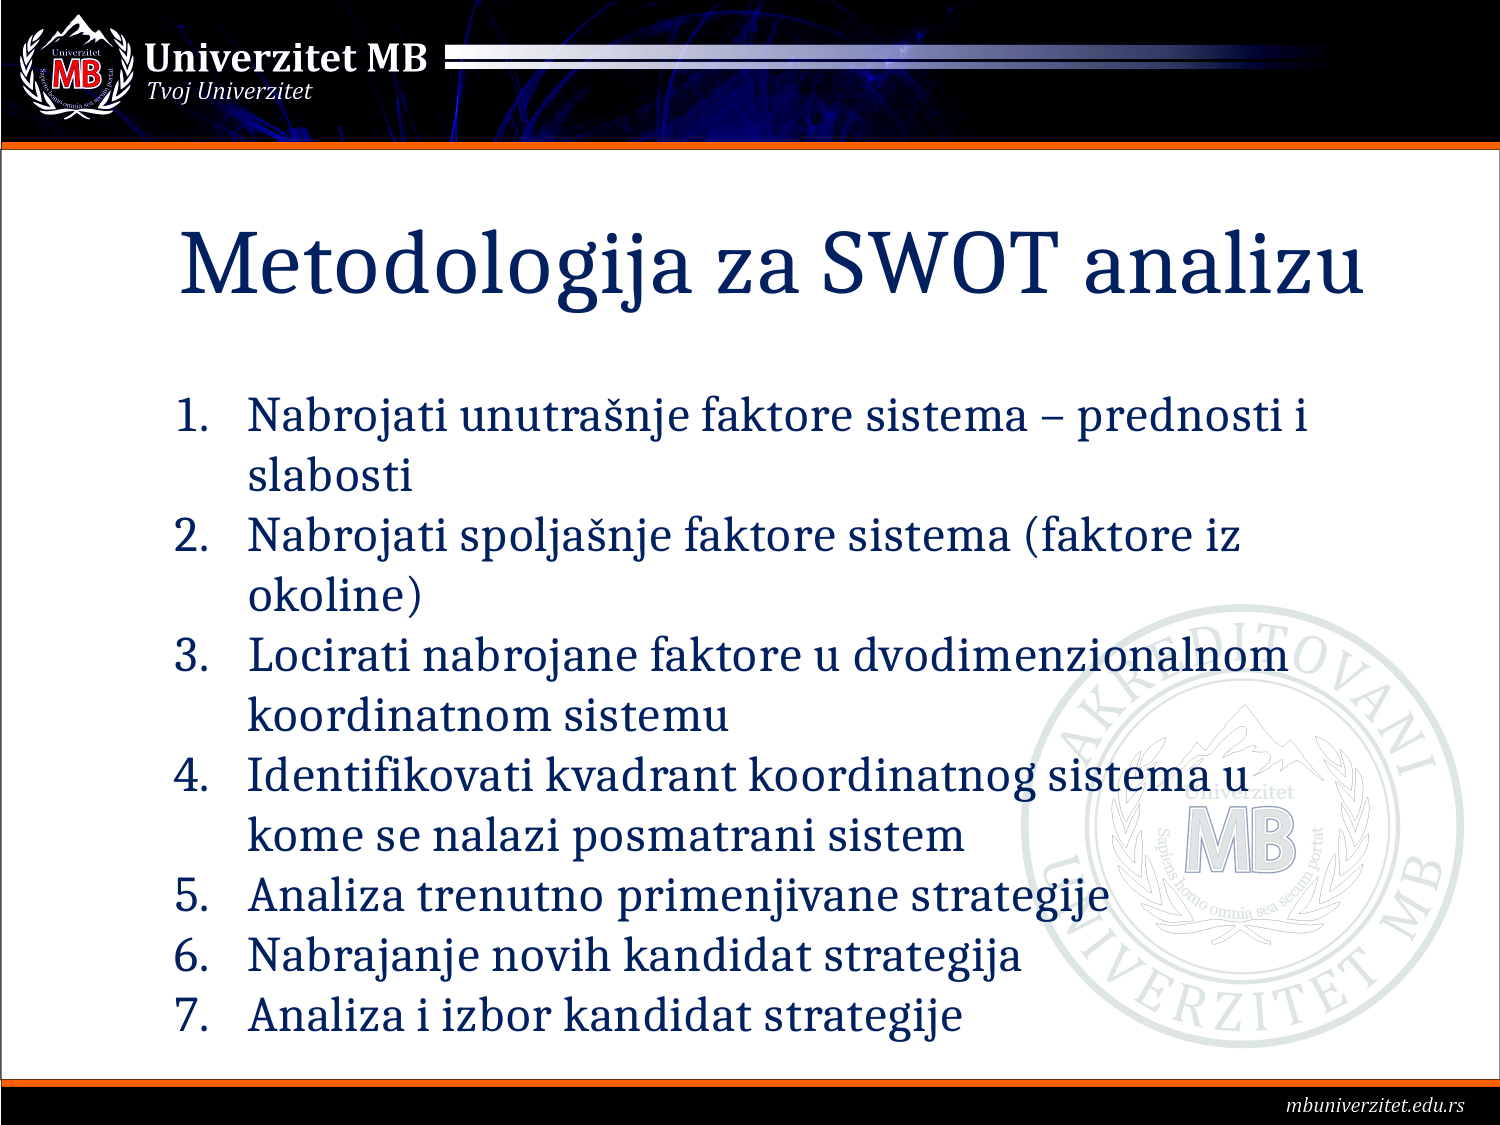

# Metodologija za SWOT analizu
Nabrojati unutrašnje faktore sistema – prednosti i slabosti
Nabrojati spoljašnje faktore sistema (faktore iz okoline)
Locirati nabrojane faktore u dvodimenzionalnom koordinatnom sistemu
Identifikovati kvadrant koordinatnog sistema u kome se nalazi posmatrani sistem
Analiza trenutno primenjivane strategije
Nabrajanje novih kandidat strategija
Analiza i izbor kandidat strategije